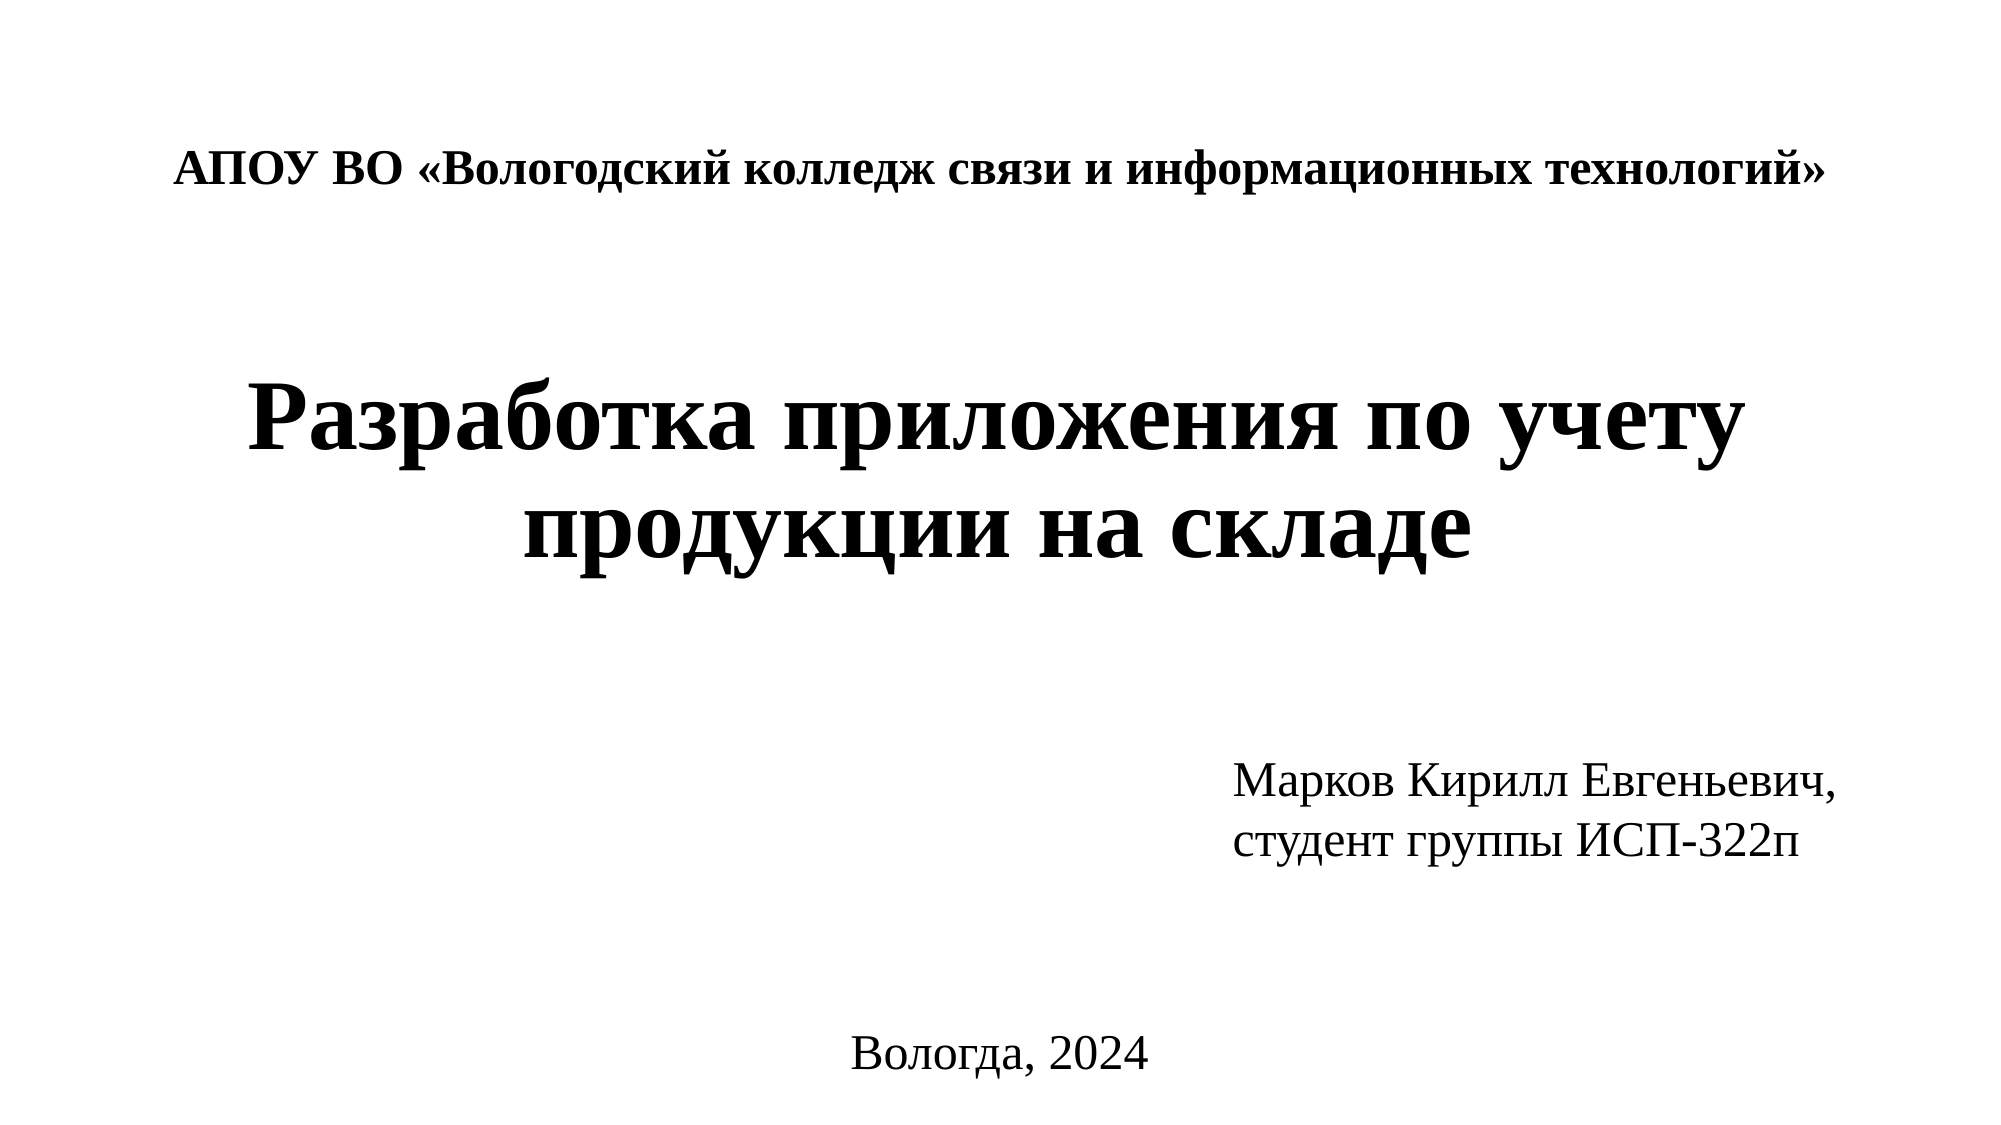

# АПОУ ВО «Вологодский колледж связи и информационных технологий»
Разработка приложения по учету продукции на складе
Марков Кирилл Евгеньевич,
студент группы ИСП-322п
Вологда, 2024